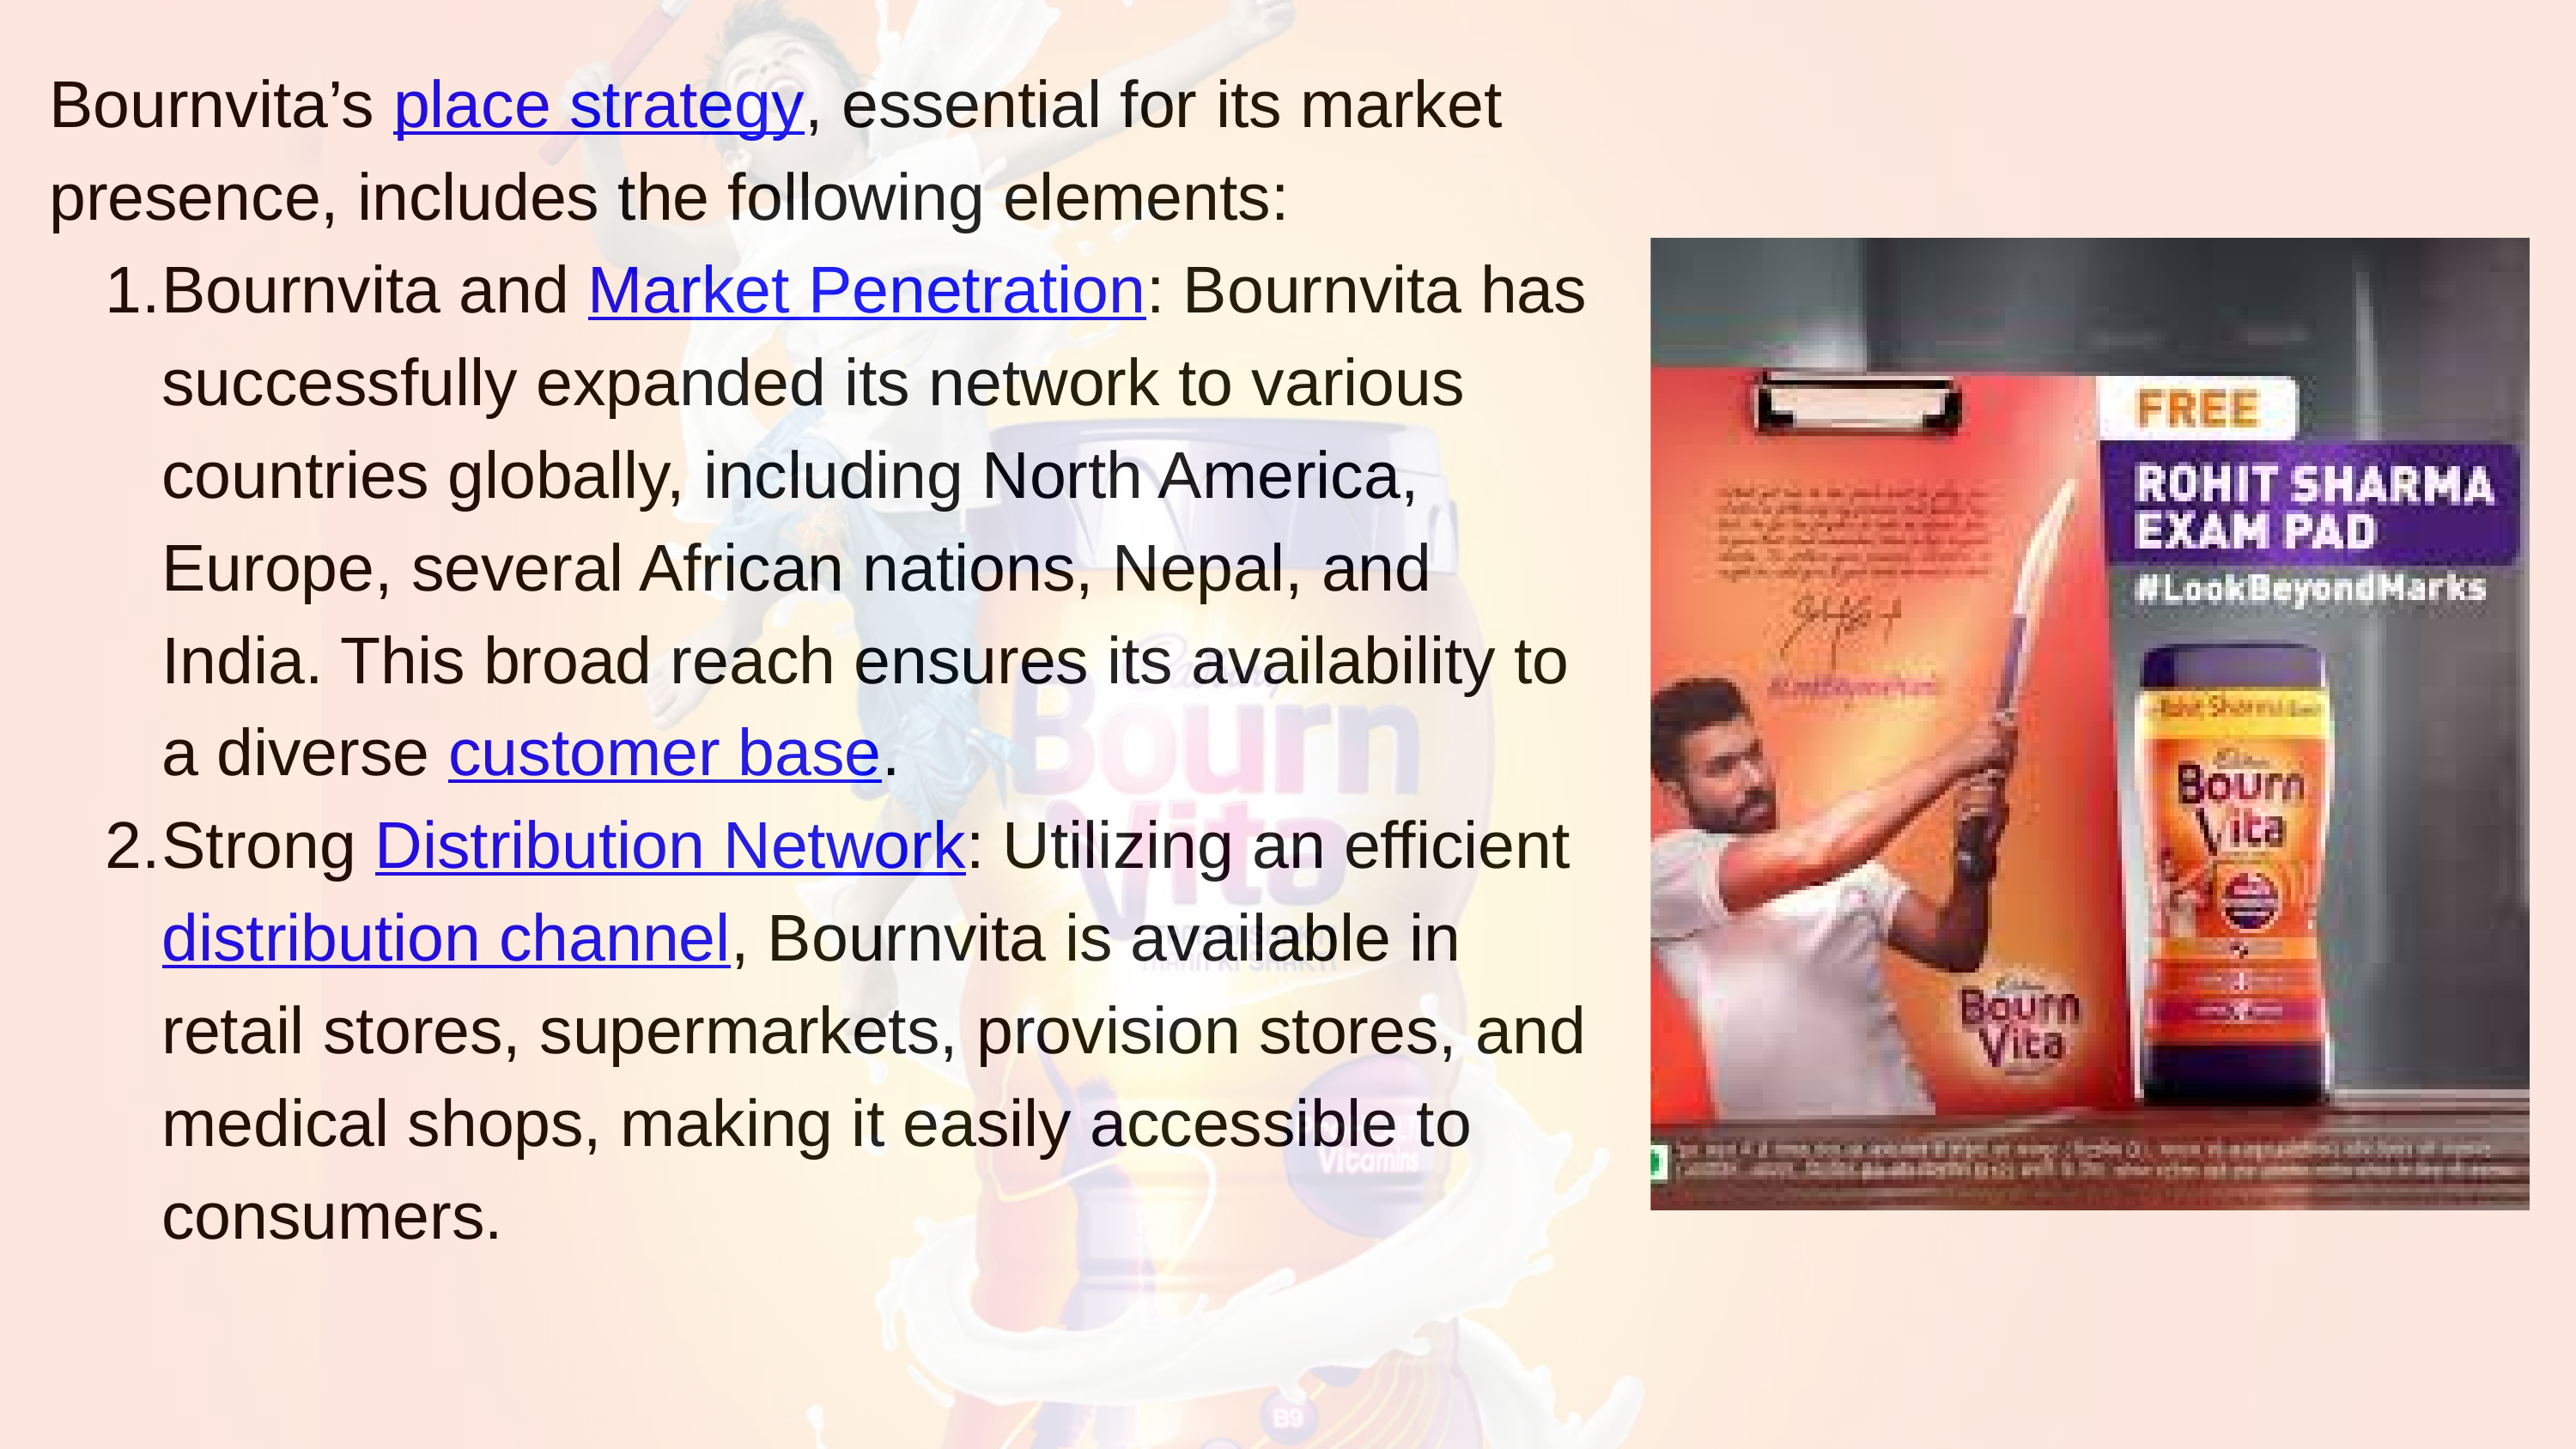

Bournvita’s place strategy, essential for its market presence, includes the following elements:
Bournvita and Market Penetration: Bournvita has successfully expanded its network to various countries globally, including North America, Europe, several African nations, Nepal, and India. This broad reach ensures its availability to a diverse customer base.
Strong Distribution Network: Utilizing an efficient distribution channel, Bournvita is available in retail stores, supermarkets, provision stores, and medical shops, making it easily accessible to consumers.